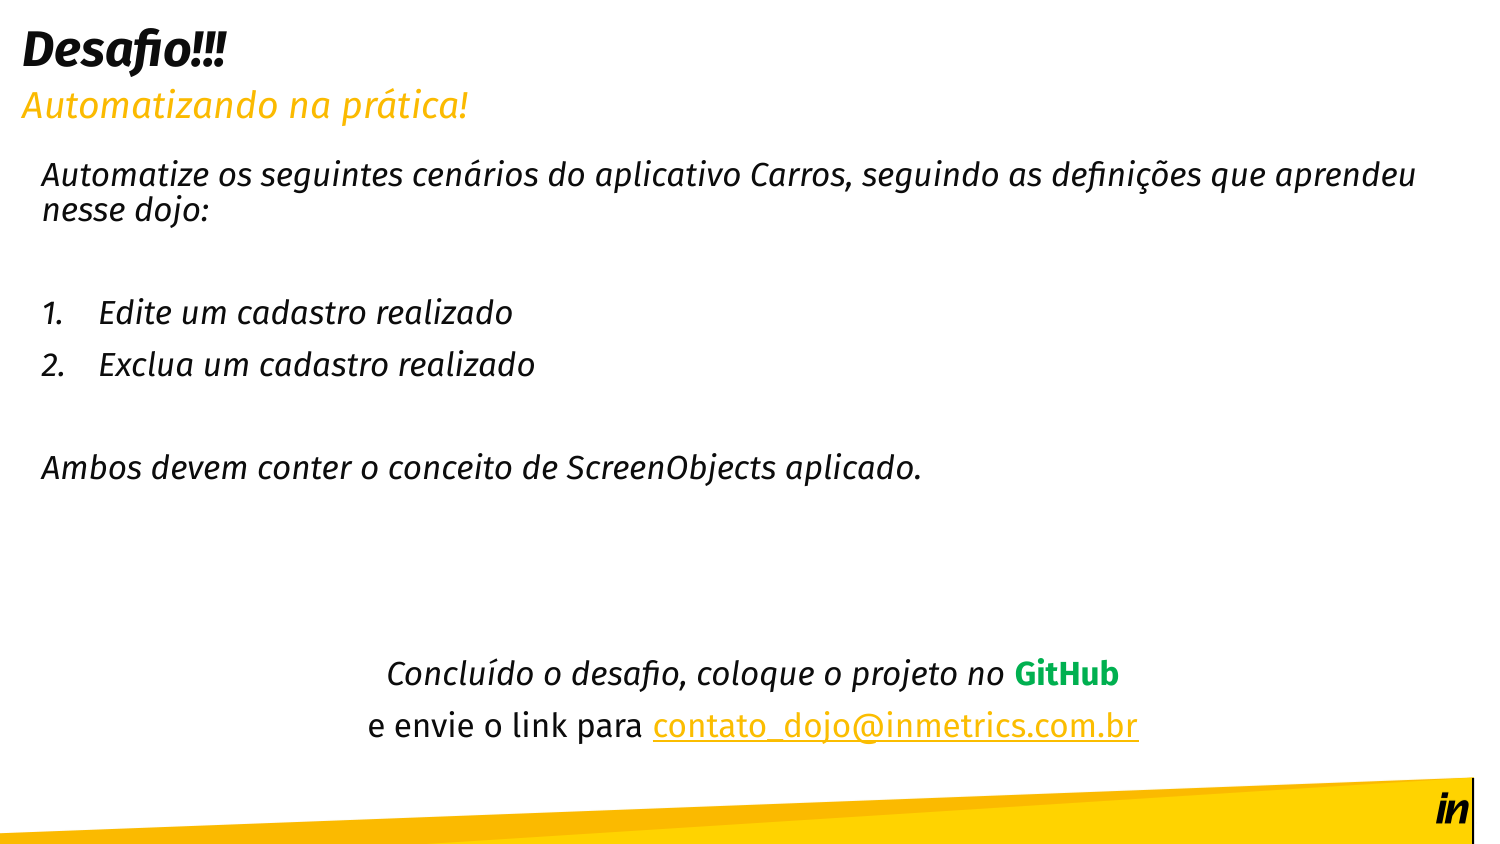

# Desafio!!!
Automatizando na prática!
Automatize os seguintes cenários do aplicativo Carros, seguindo as definições que aprendeu nesse dojo:

Edite um cadastro realizado
Exclua um cadastro realizado

Ambos devem conter o conceito de ScreenObjects aplicado.

Concluído o desafio, coloque o projeto no GitHub
e envie o link para contato_dojo@inmetrics.com.br